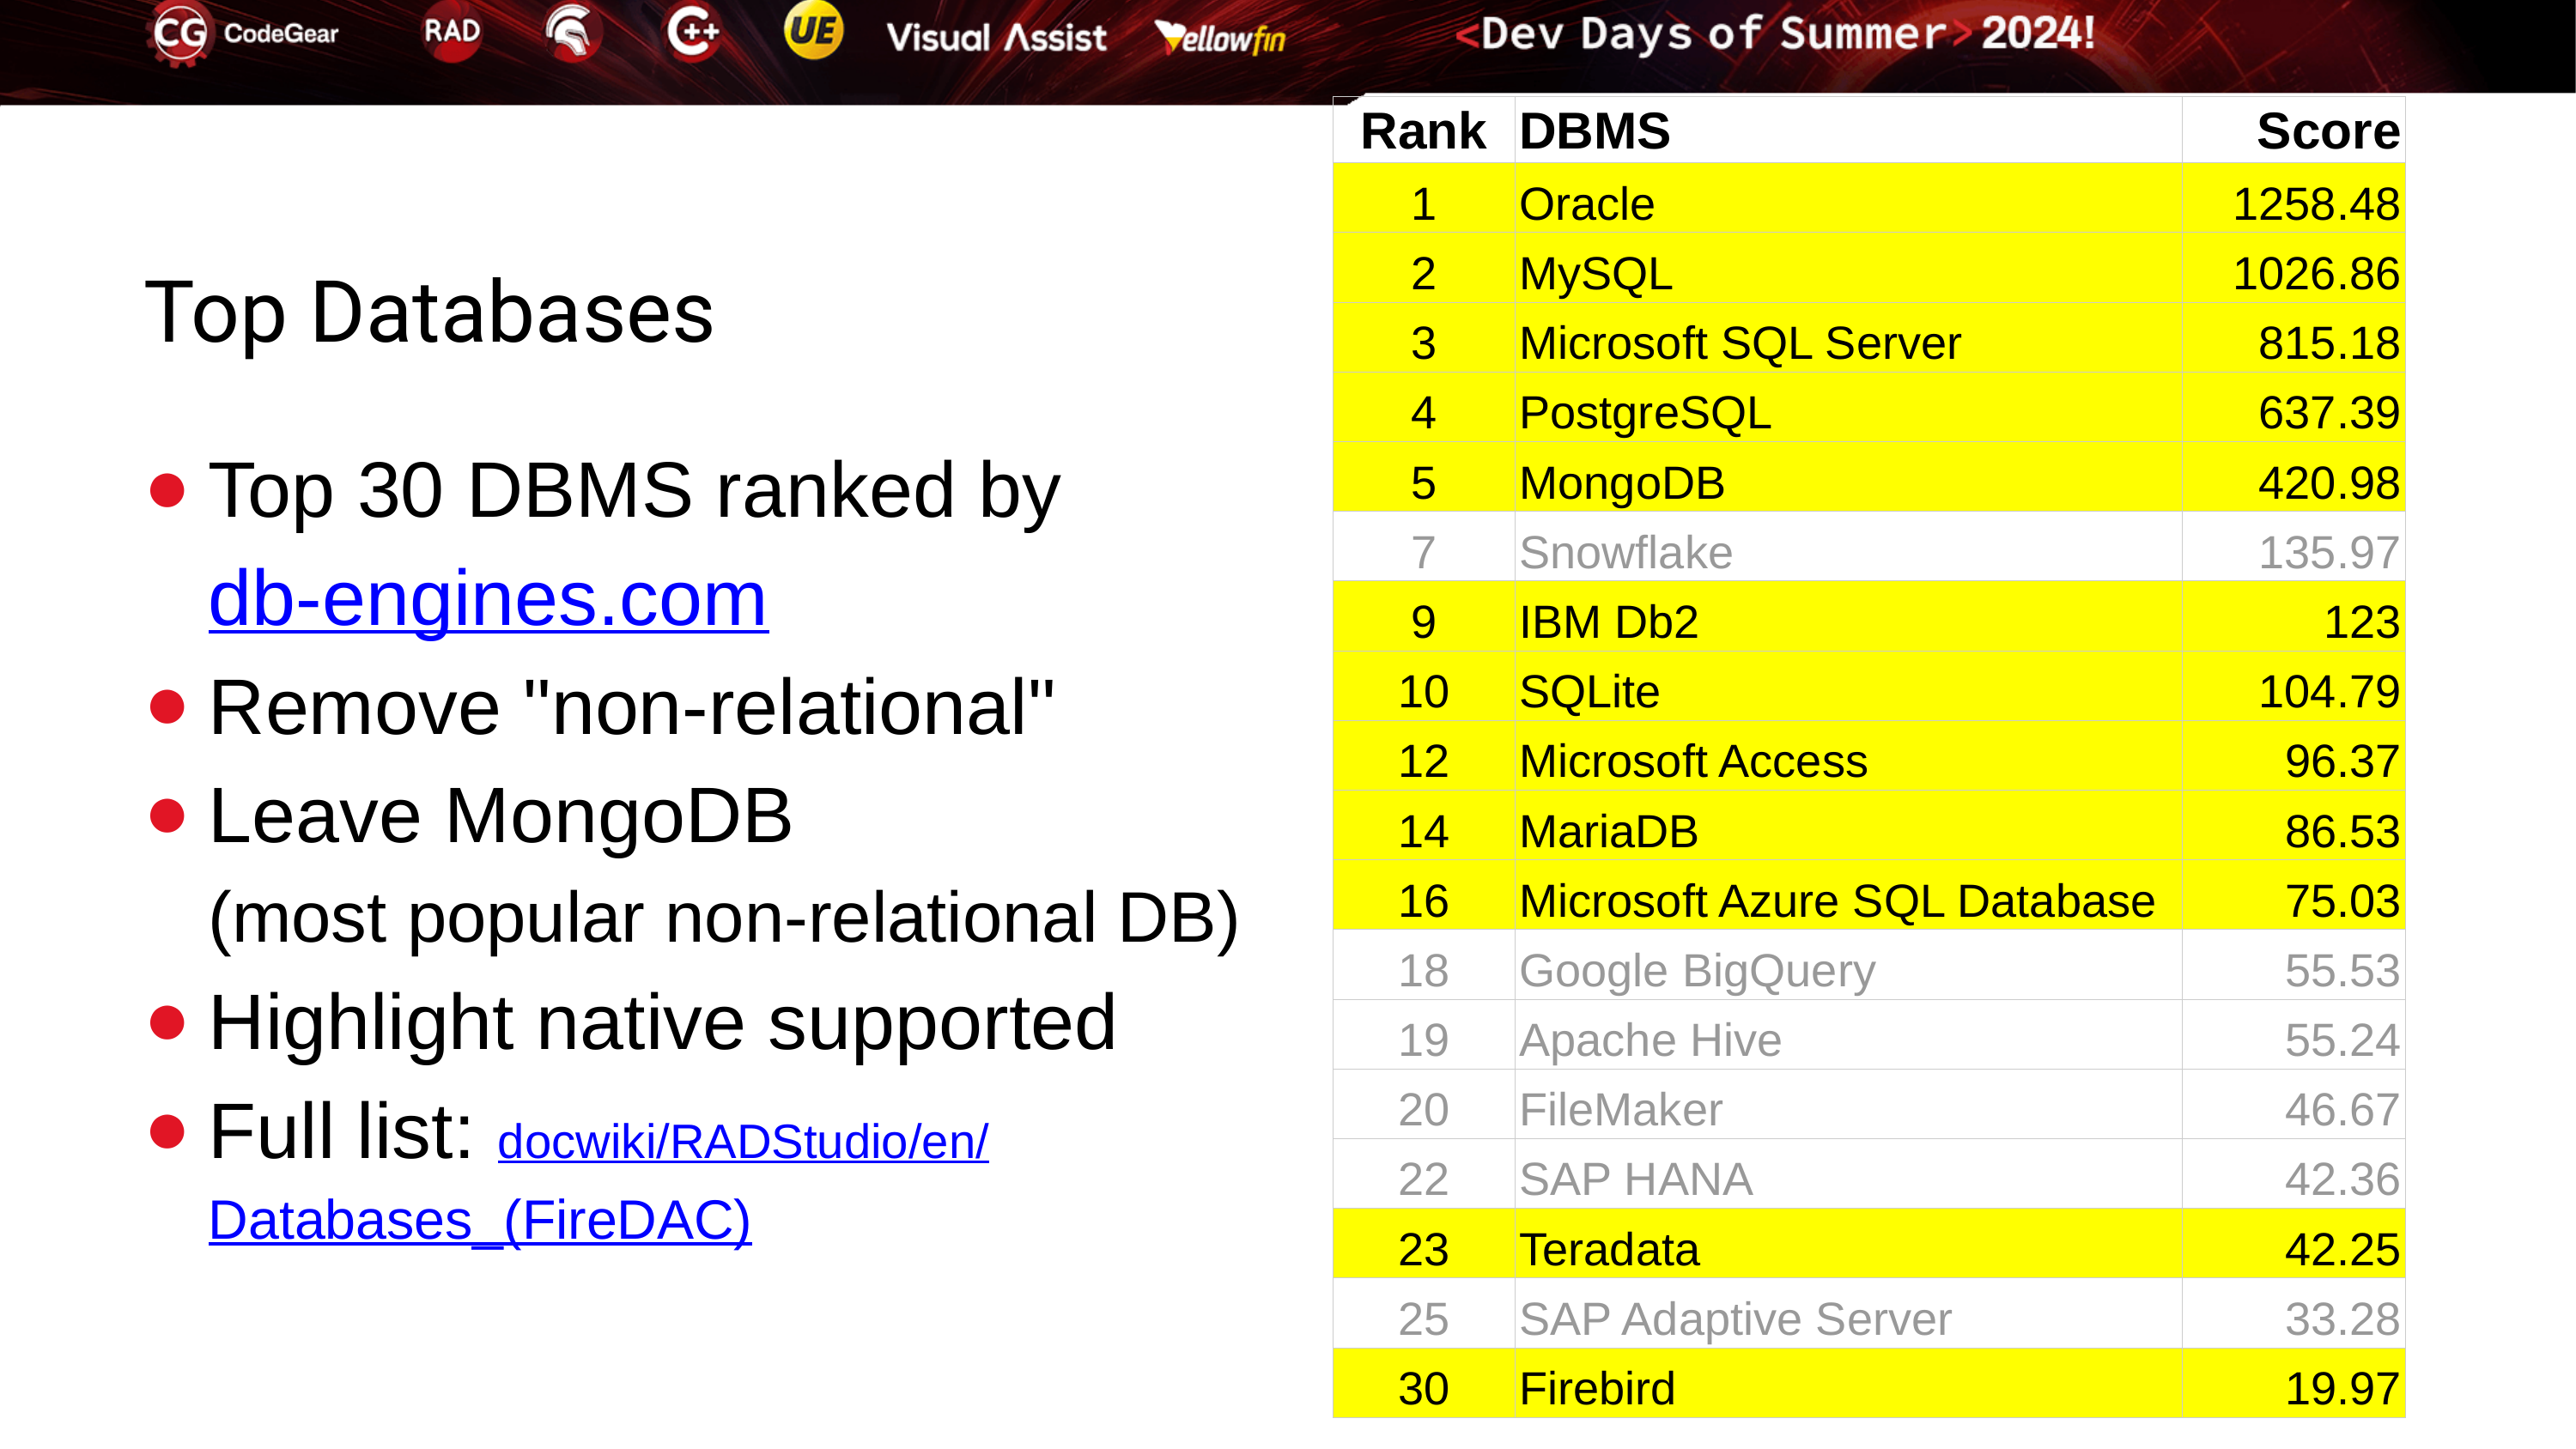

| Rank | DBMS | Score |
| --- | --- | --- |
| 1 | Oracle | 1258.48 |
| 2 | MySQL | 1026.86 |
| 3 | Microsoft SQL Server | 815.18 |
| 4 | PostgreSQL | 637.39 |
| 5 | MongoDB | 420.98 |
| 7 | Snowflake | 135.97 |
| 9 | IBM Db2 | 123 |
| 10 | SQLite | 104.79 |
| 12 | Microsoft Access | 96.37 |
| 14 | MariaDB | 86.53 |
| 16 | Microsoft Azure SQL Database | 75.03 |
| 18 | Google BigQuery | 55.53 |
| 19 | Apache Hive | 55.24 |
| 20 | FileMaker | 46.67 |
| 22 | SAP HANA | 42.36 |
| 23 | Teradata | 42.25 |
| 25 | SAP Adaptive Server | 33.28 |
| 30 | Firebird | 19.97 |
# Top Databases
Top 30 DBMS ranked by db-engines.com
Remove "non-relational"
Leave MongoDB
(most popular non-relational DB)
Highlight native supported
Full list: docwiki/RADStudio/en/Databases_(FireDAC)